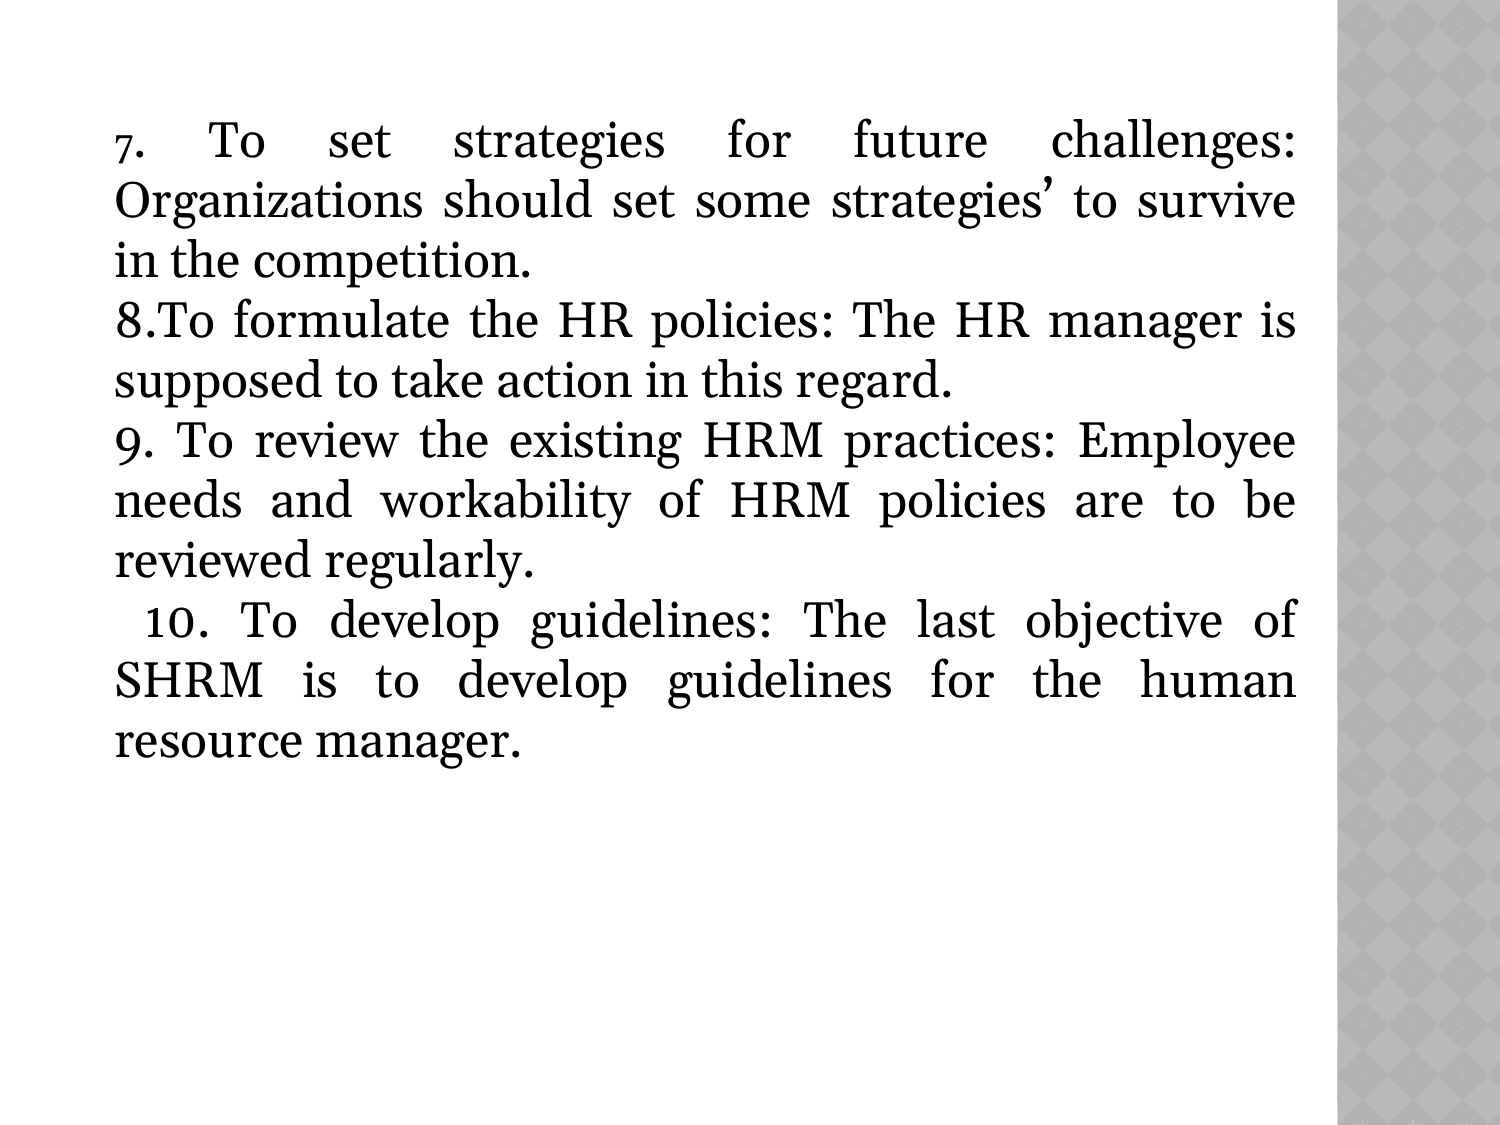

7. To set strategies for future challenges: Organizations should set some strategies’ to survive in the competition.
8.To formulate the HR policies: The HR manager is supposed to take action in this regard.
9. To review the existing HRM practices: Employee needs and workability of HRM policies are to be reviewed regularly.
 10. To develop guidelines: The last objective of SHRM is to develop guidelines for the human resource manager.